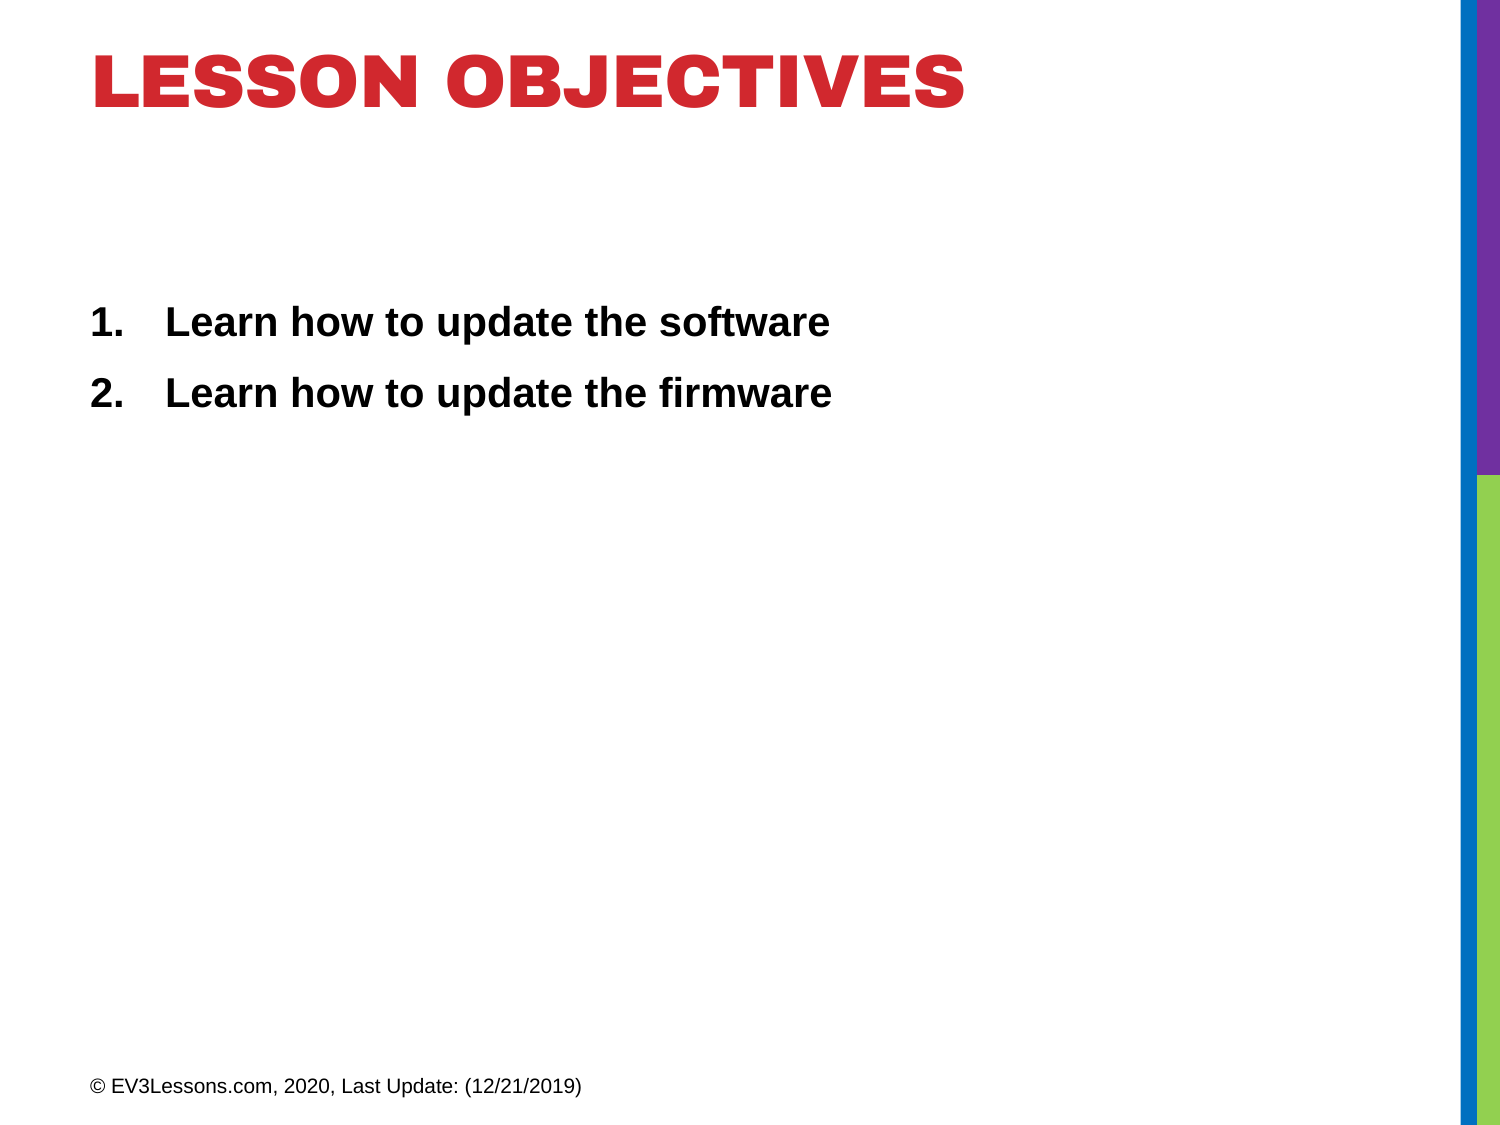

# LESSON OBJECTIVES
Learn how to update the software
Learn how to update the firmware
© EV3Lessons.com, 2020, Last Update: (12/21/2019)